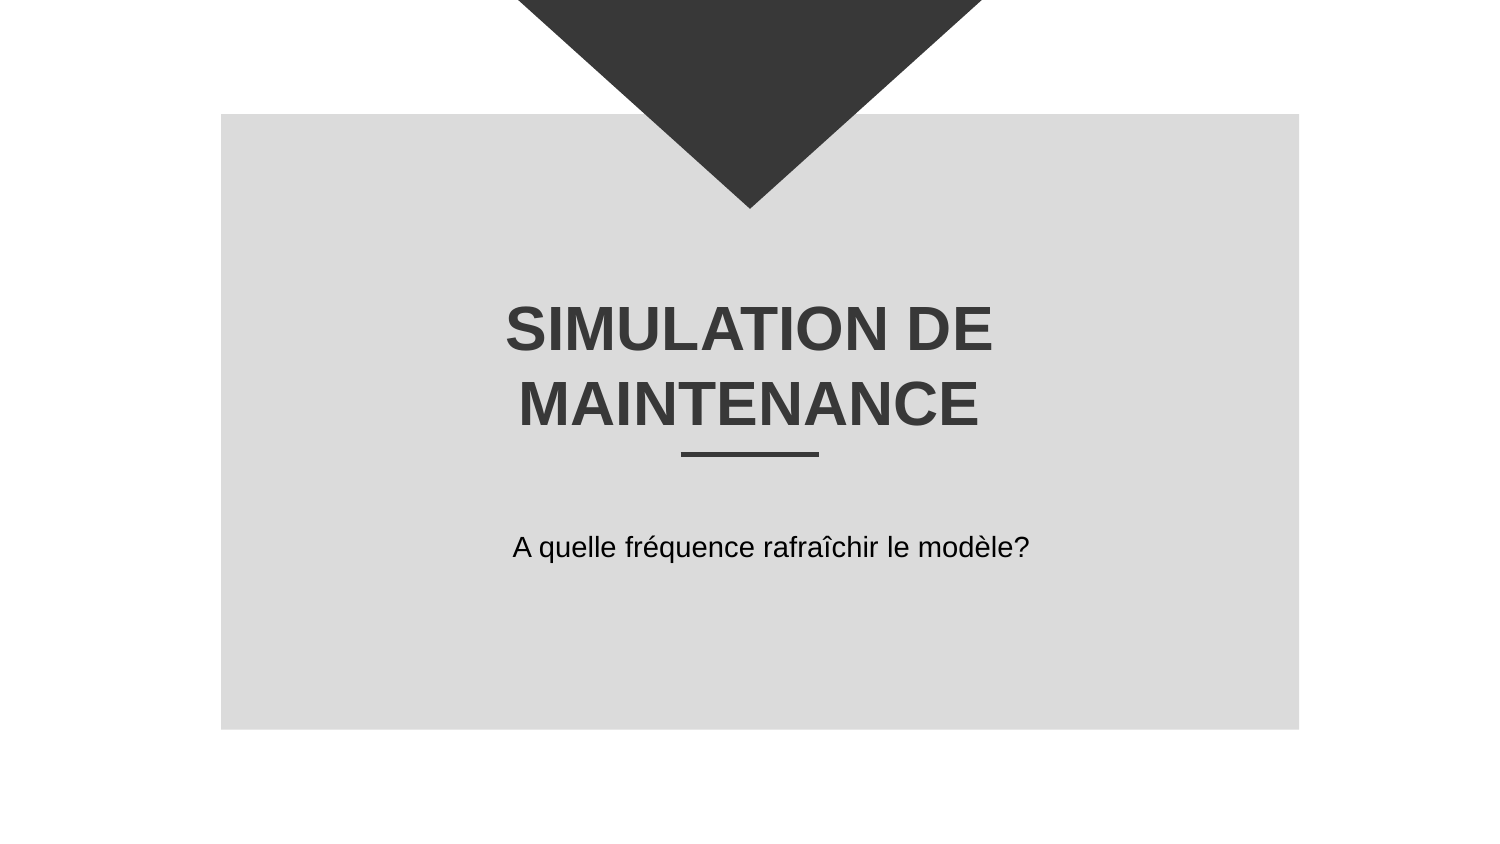

# SIMULATION DE MAINTENANCE
A quelle fréquence rafraîchir le modèle?